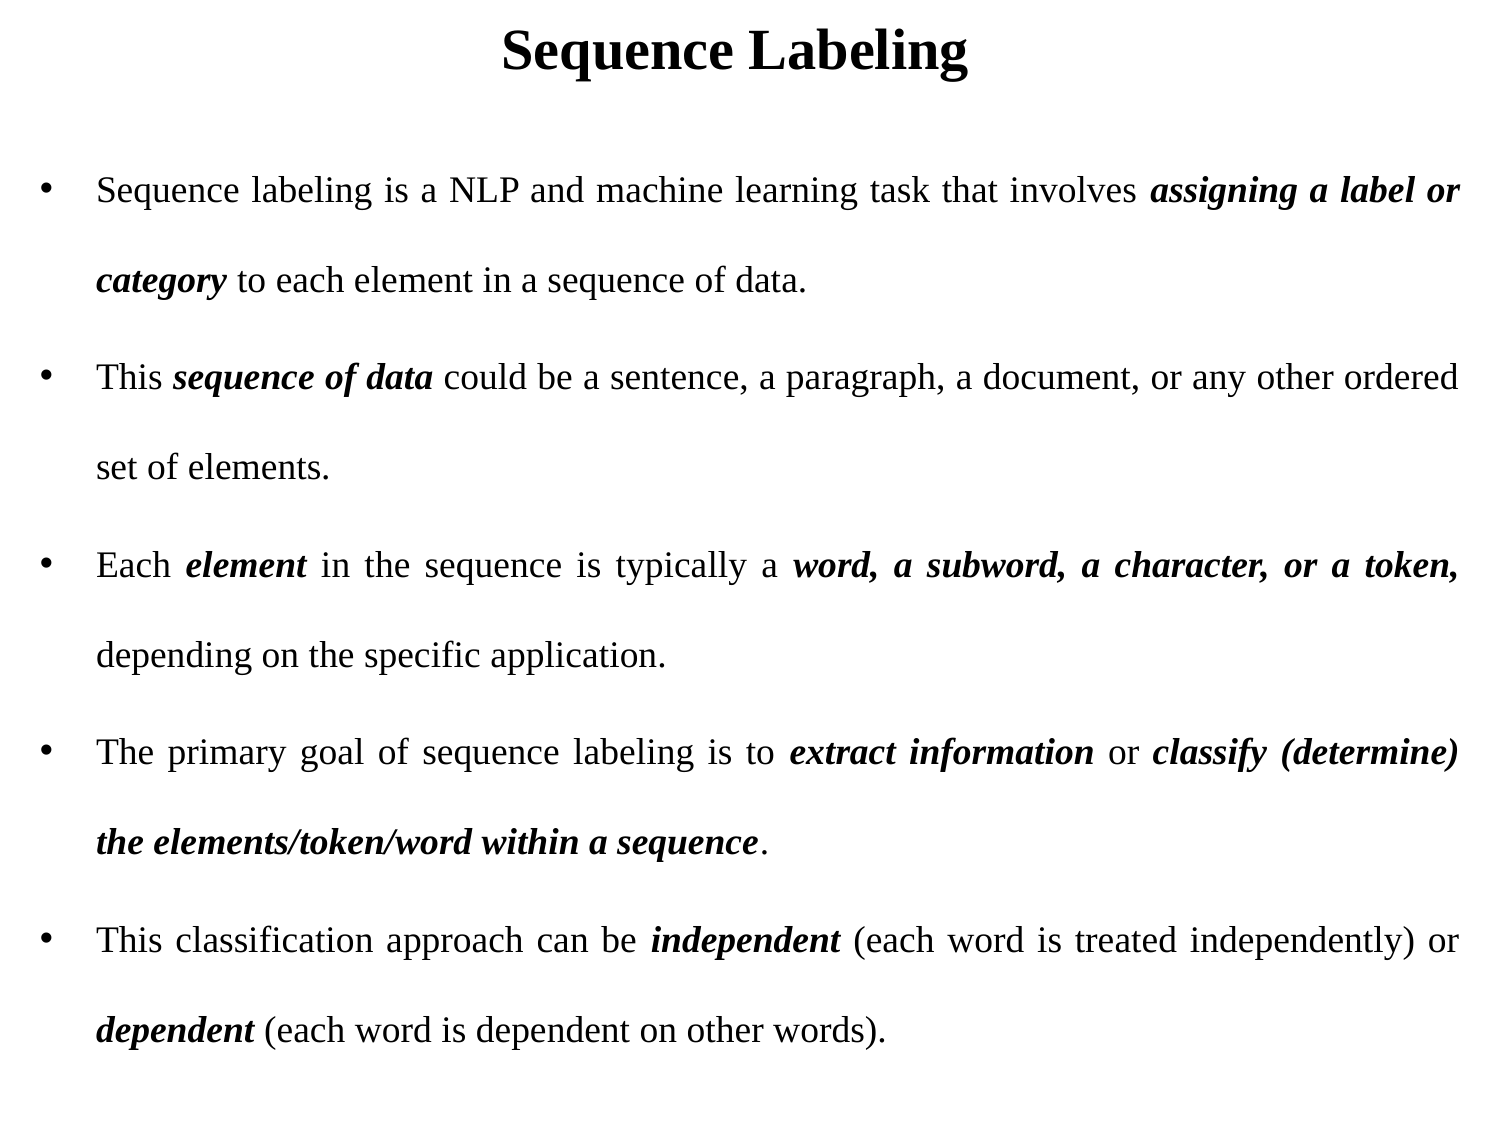

# Sequence Labeling
Sequence labeling is a NLP and machine learning task that involves assigning a label or category to each element in a sequence of data.
This sequence of data could be a sentence, a paragraph, a document, or any other ordered set of elements.
Each element in the sequence is typically a word, a subword, a character, or a token, depending on the specific application.
The primary goal of sequence labeling is to extract information or classify (determine) the elements/token/word within a sequence.
This classification approach can be independent (each word is treated independently) or dependent (each word is dependent on other words).